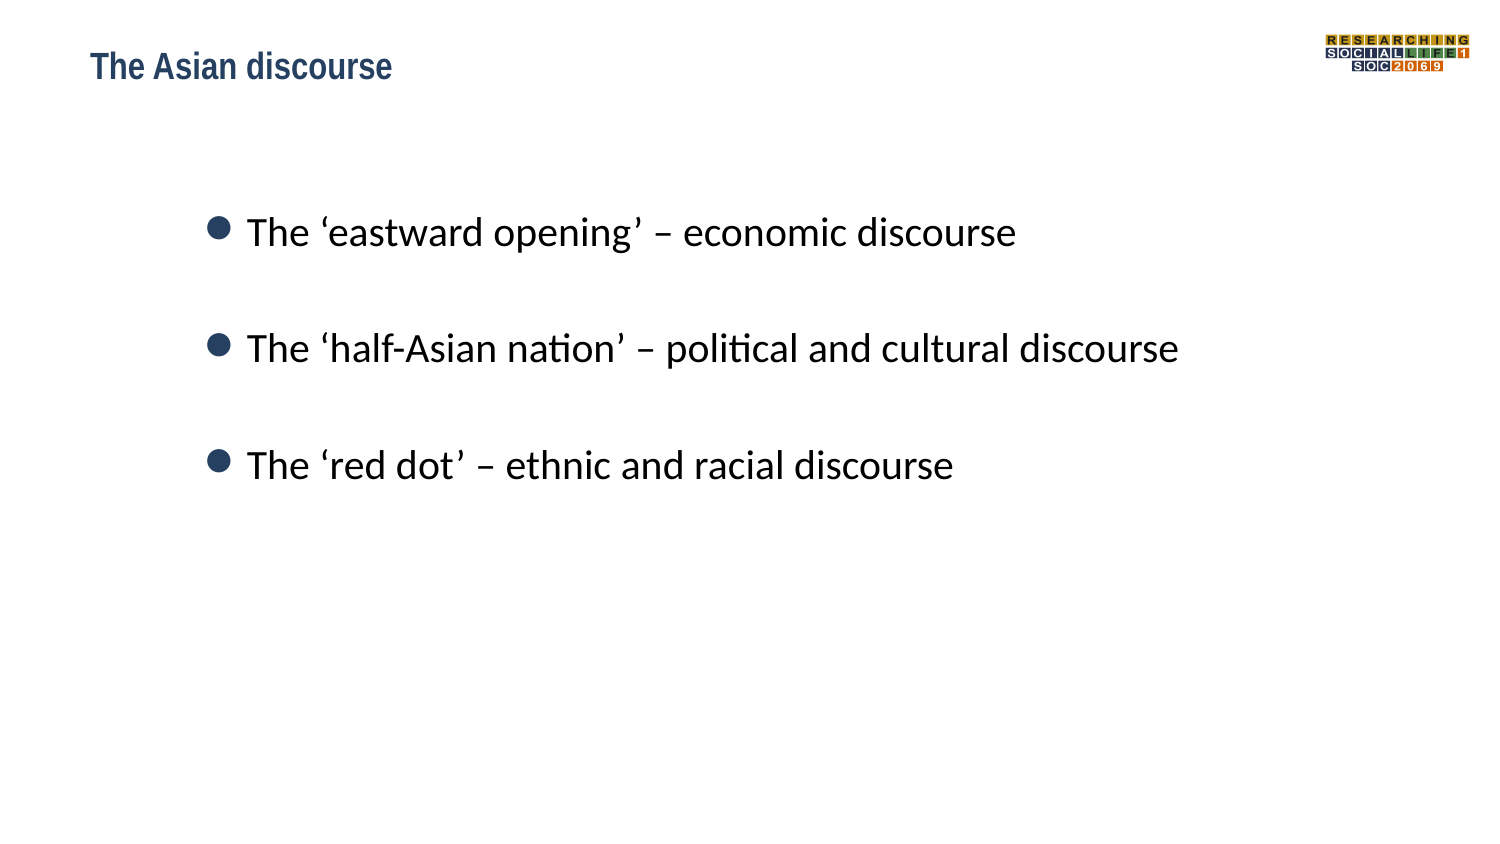

# The Asian discourse
The ‘eastward opening’ – economic discourse

The ‘half-Asian nation’ – political and cultural discourse

The ‘red dot’ – ethnic and racial discourse